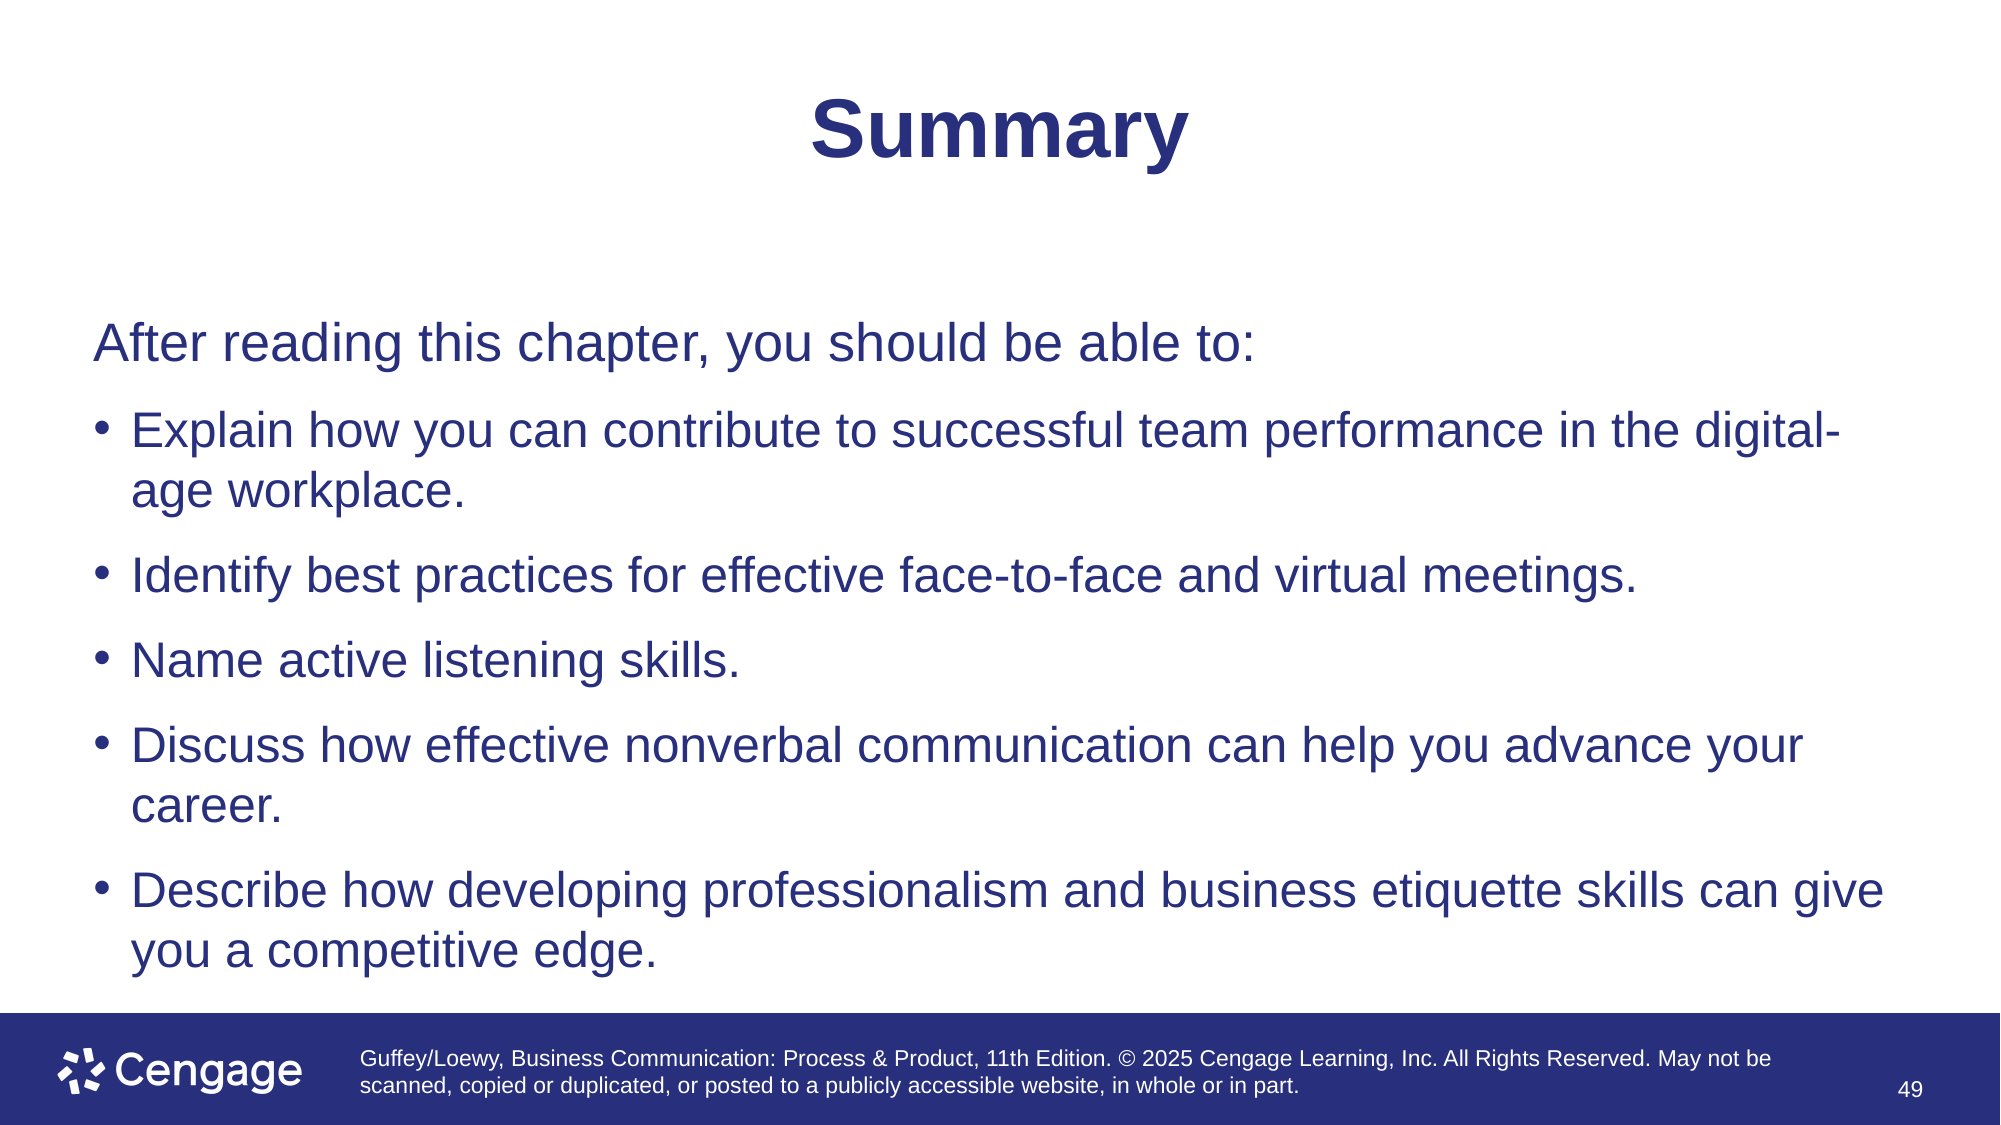

# Summary
After reading this chapter, you should be able to:
Explain how you can contribute to successful team performance in the digital-age workplace.
Identify best practices for effective face-to-face and virtual meetings.
Name active listening skills.
Discuss how effective nonverbal communication can help you advance your career.
Describe how developing professionalism and business etiquette skills can give you a competitive edge.